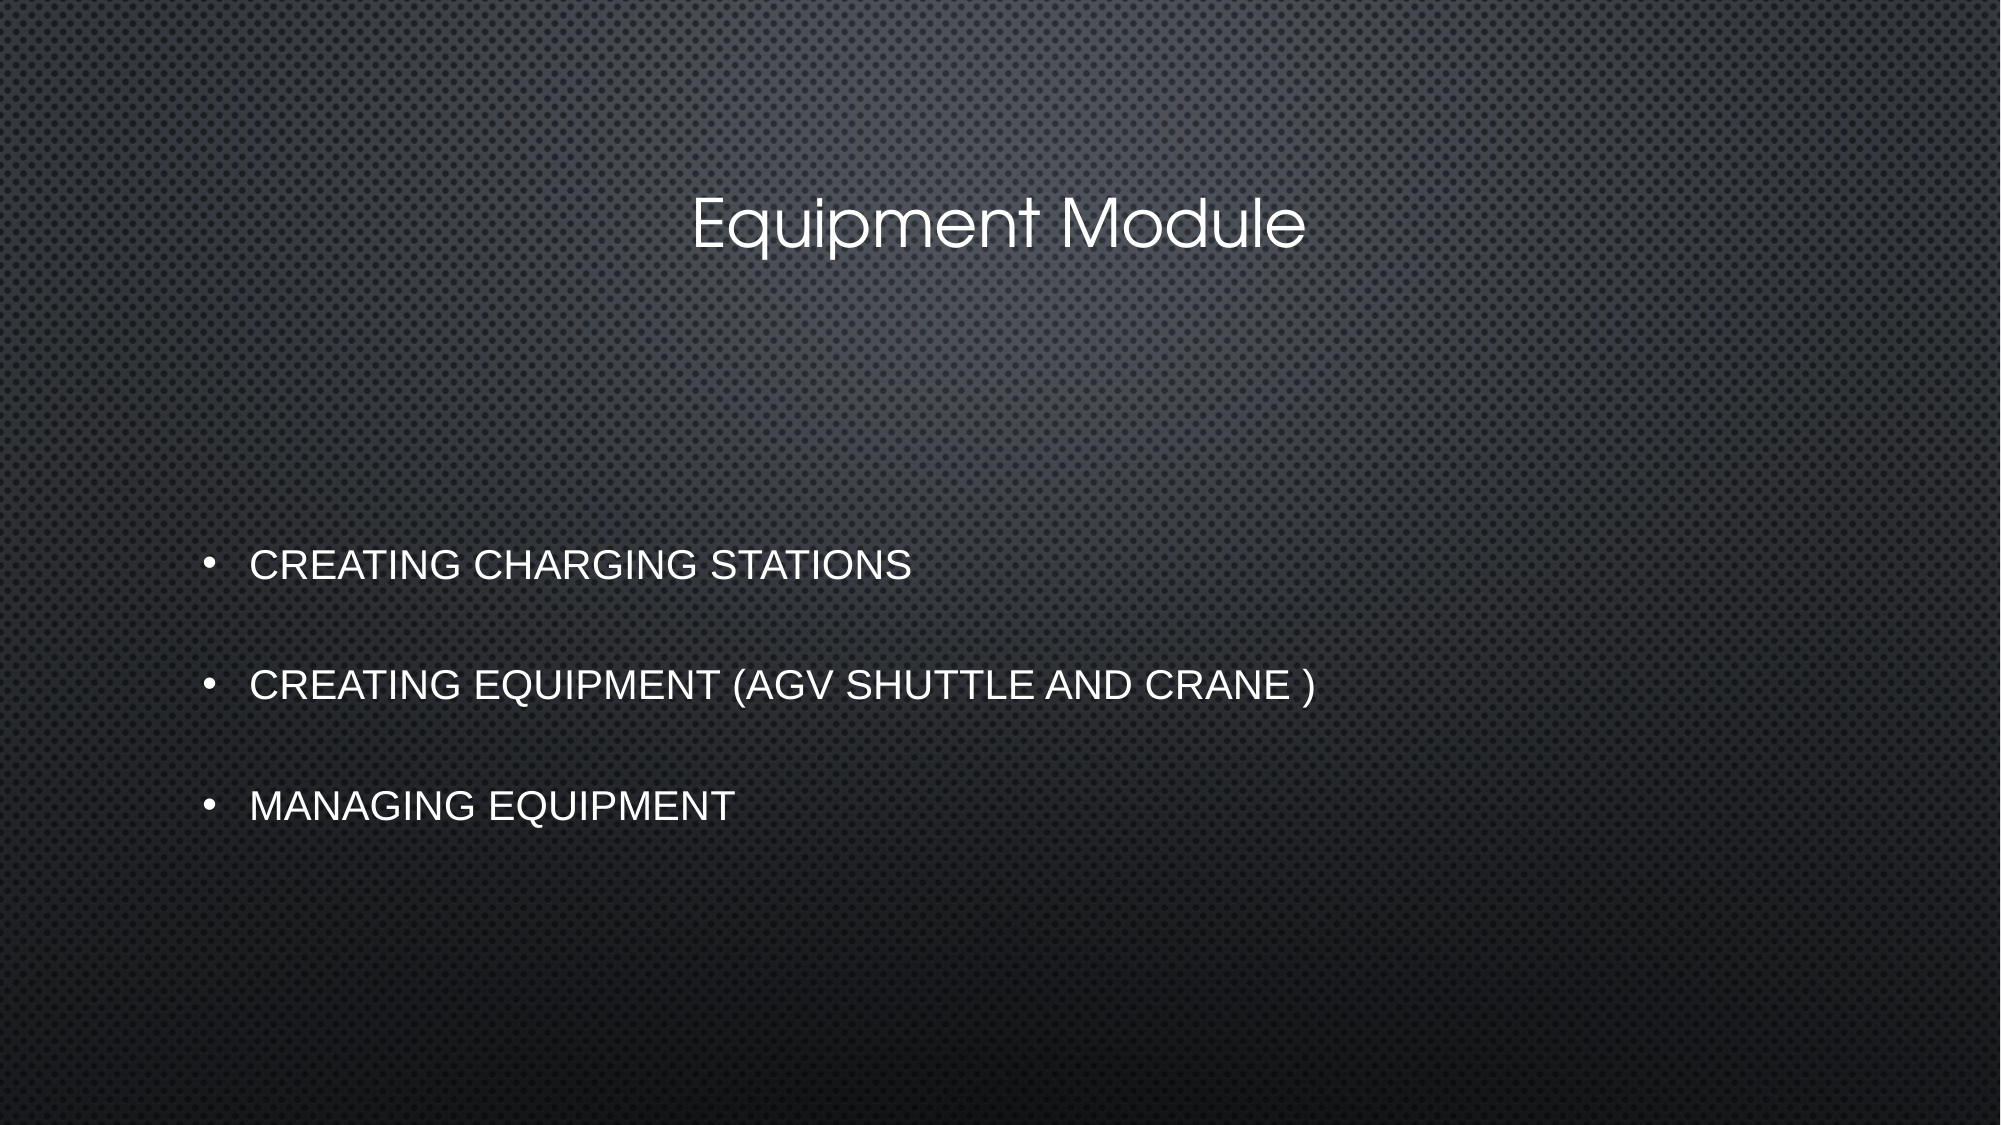

# Equipment Module

Creating Charging Stations
Creating Equipment (AGV Shuttle and Crane )
Managing Equipment